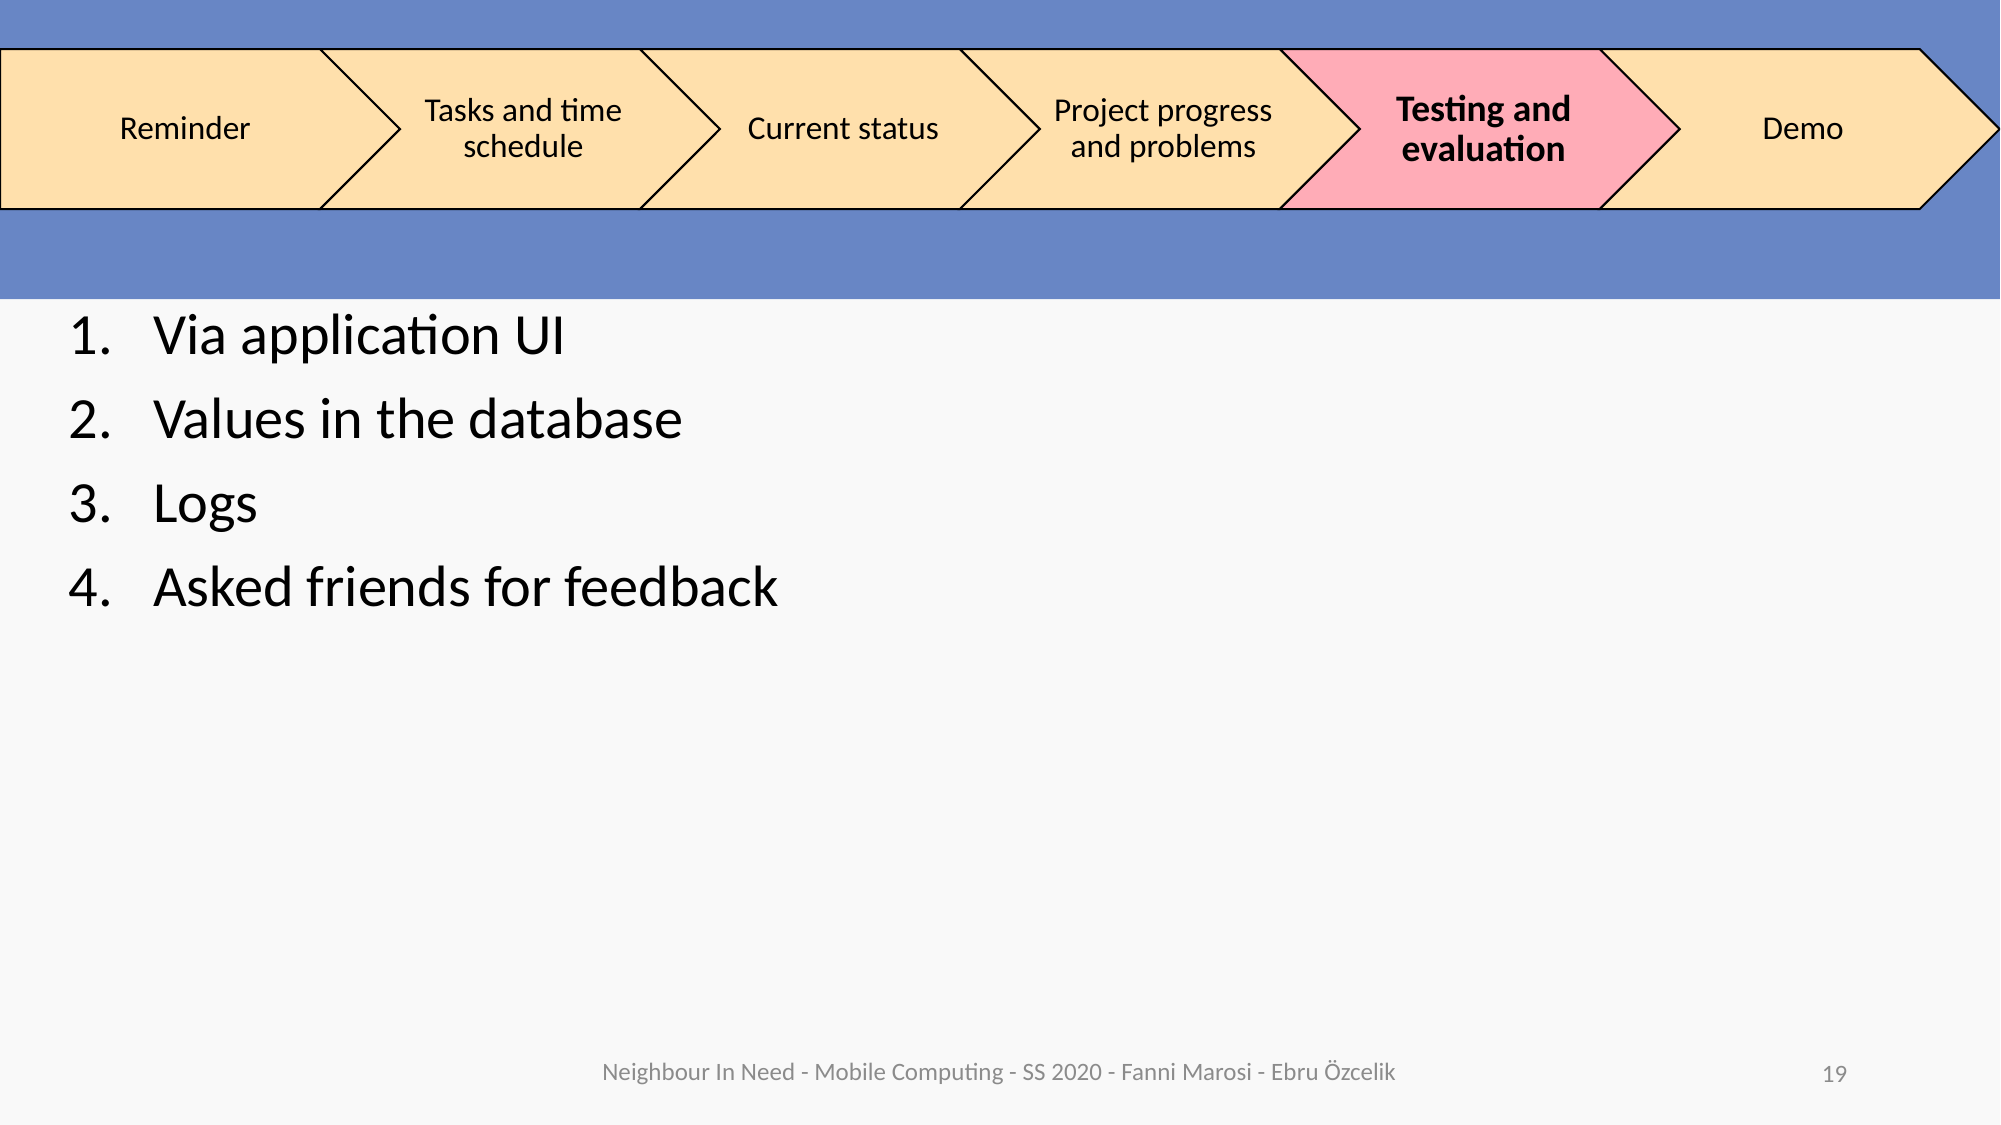

#
Via application UI
Values in the database
Logs
Asked friends for feedback

Neighbour In Need - Mobile Computing - SS 2020 - Fanni Marosi - Ebru Özcelik
19